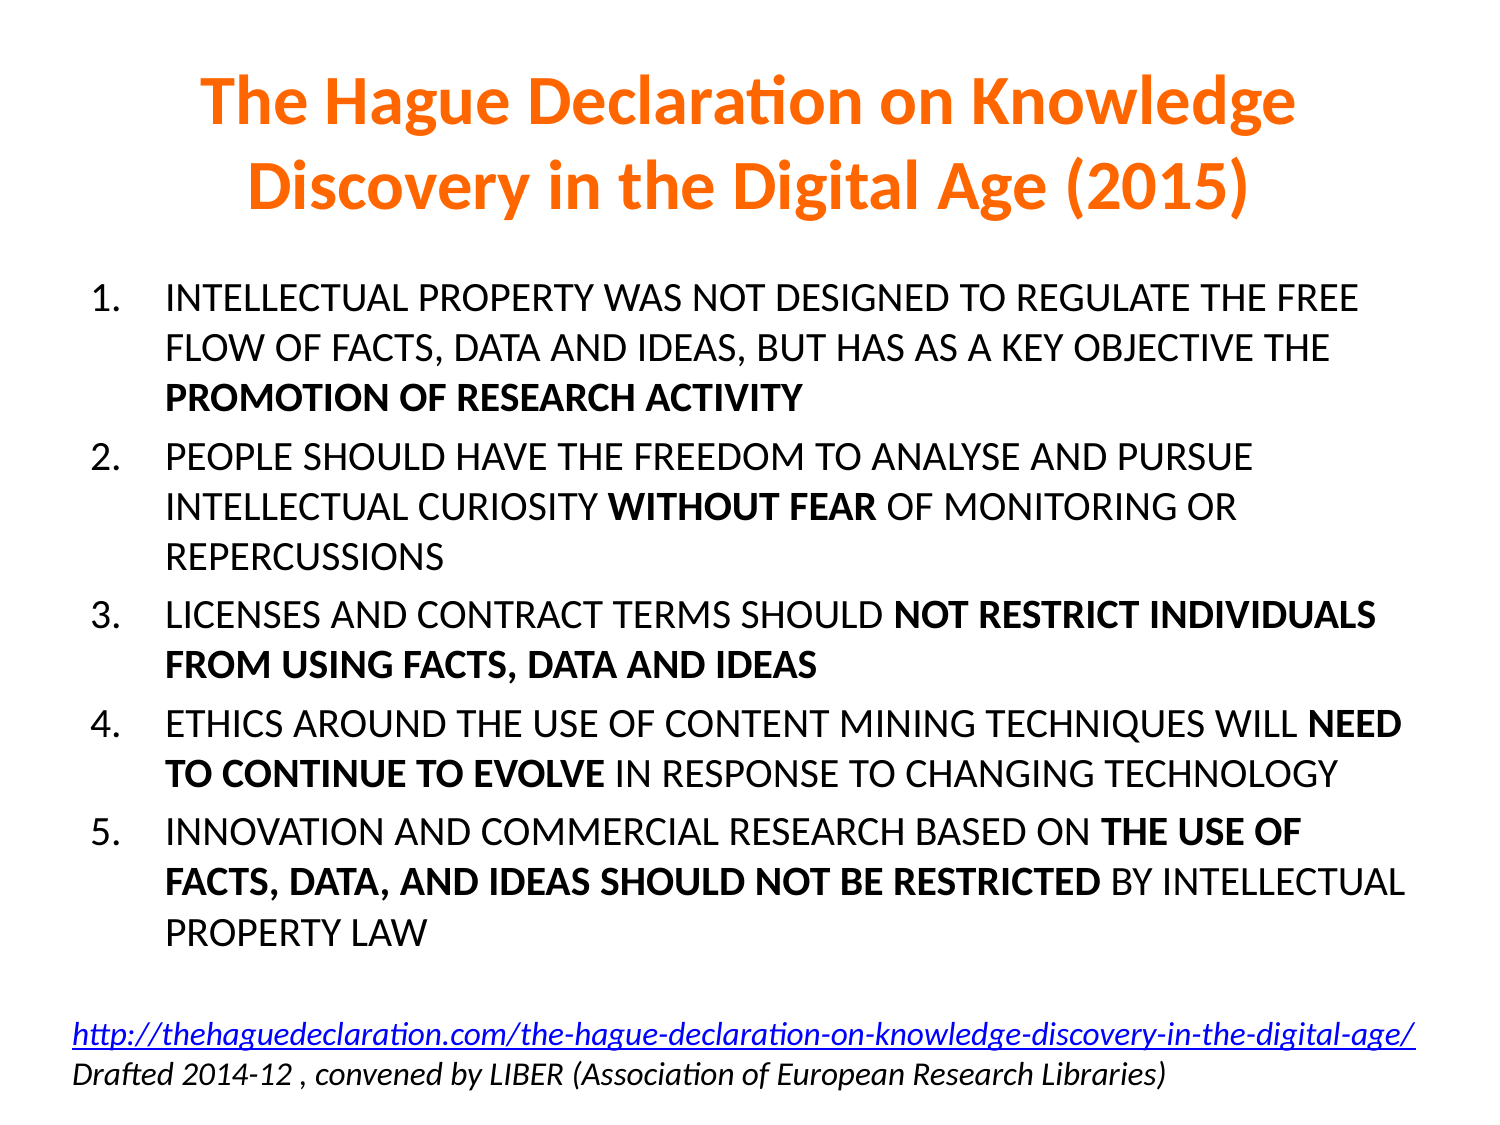

# The Hague Declaration on Knowledge Discovery in the Digital Age (2015)
INTELLECTUAL PROPERTY WAS NOT DESIGNED TO REGULATE THE FREE FLOW OF FACTS, DATA AND IDEAS, BUT HAS AS A KEY OBJECTIVE THE PROMOTION OF RESEARCH ACTIVITY
PEOPLE SHOULD HAVE THE FREEDOM TO ANALYSE AND PURSUE INTELLECTUAL CURIOSITY WITHOUT FEAR OF MONITORING OR REPERCUSSIONS
LICENSES AND CONTRACT TERMS SHOULD NOT RESTRICT INDIVIDUALS FROM USING FACTS, DATA AND IDEAS
ETHICS AROUND THE USE OF CONTENT MINING TECHNIQUES WILL NEED TO CONTINUE TO EVOLVE IN RESPONSE TO CHANGING TECHNOLOGY
INNOVATION AND COMMERCIAL RESEARCH BASED ON THE USE OF FACTS, DATA, AND IDEAS SHOULD NOT BE RESTRICTED BY INTELLECTUAL PROPERTY LAW
http://thehaguedeclaration.com/the-hague-declaration-on-knowledge-discovery-in-the-digital-age/
Drafted 2014-12 , convened by LIBER (Association of European Research Libraries)